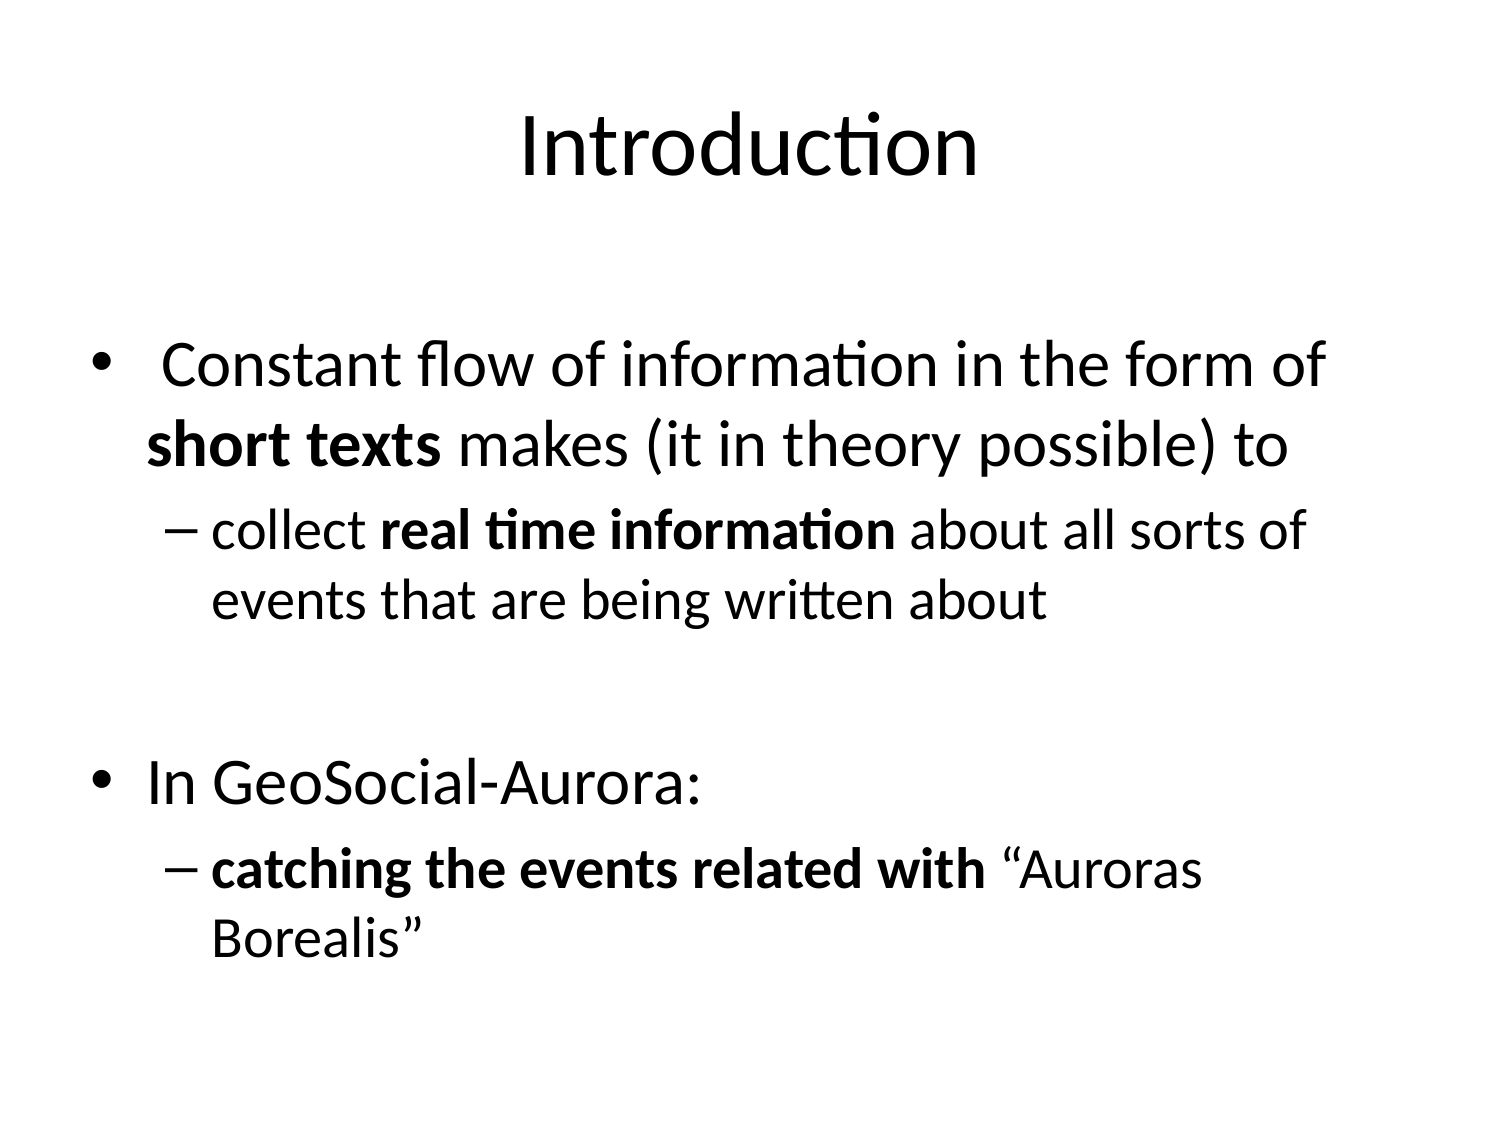

# Introduction
 Constant flow of information in the form of short texts makes (it in theory possible) to
collect real time information about all sorts of events that are being written about

In GeoSocial-Aurora:
catching the events related with “Auroras Borealis”